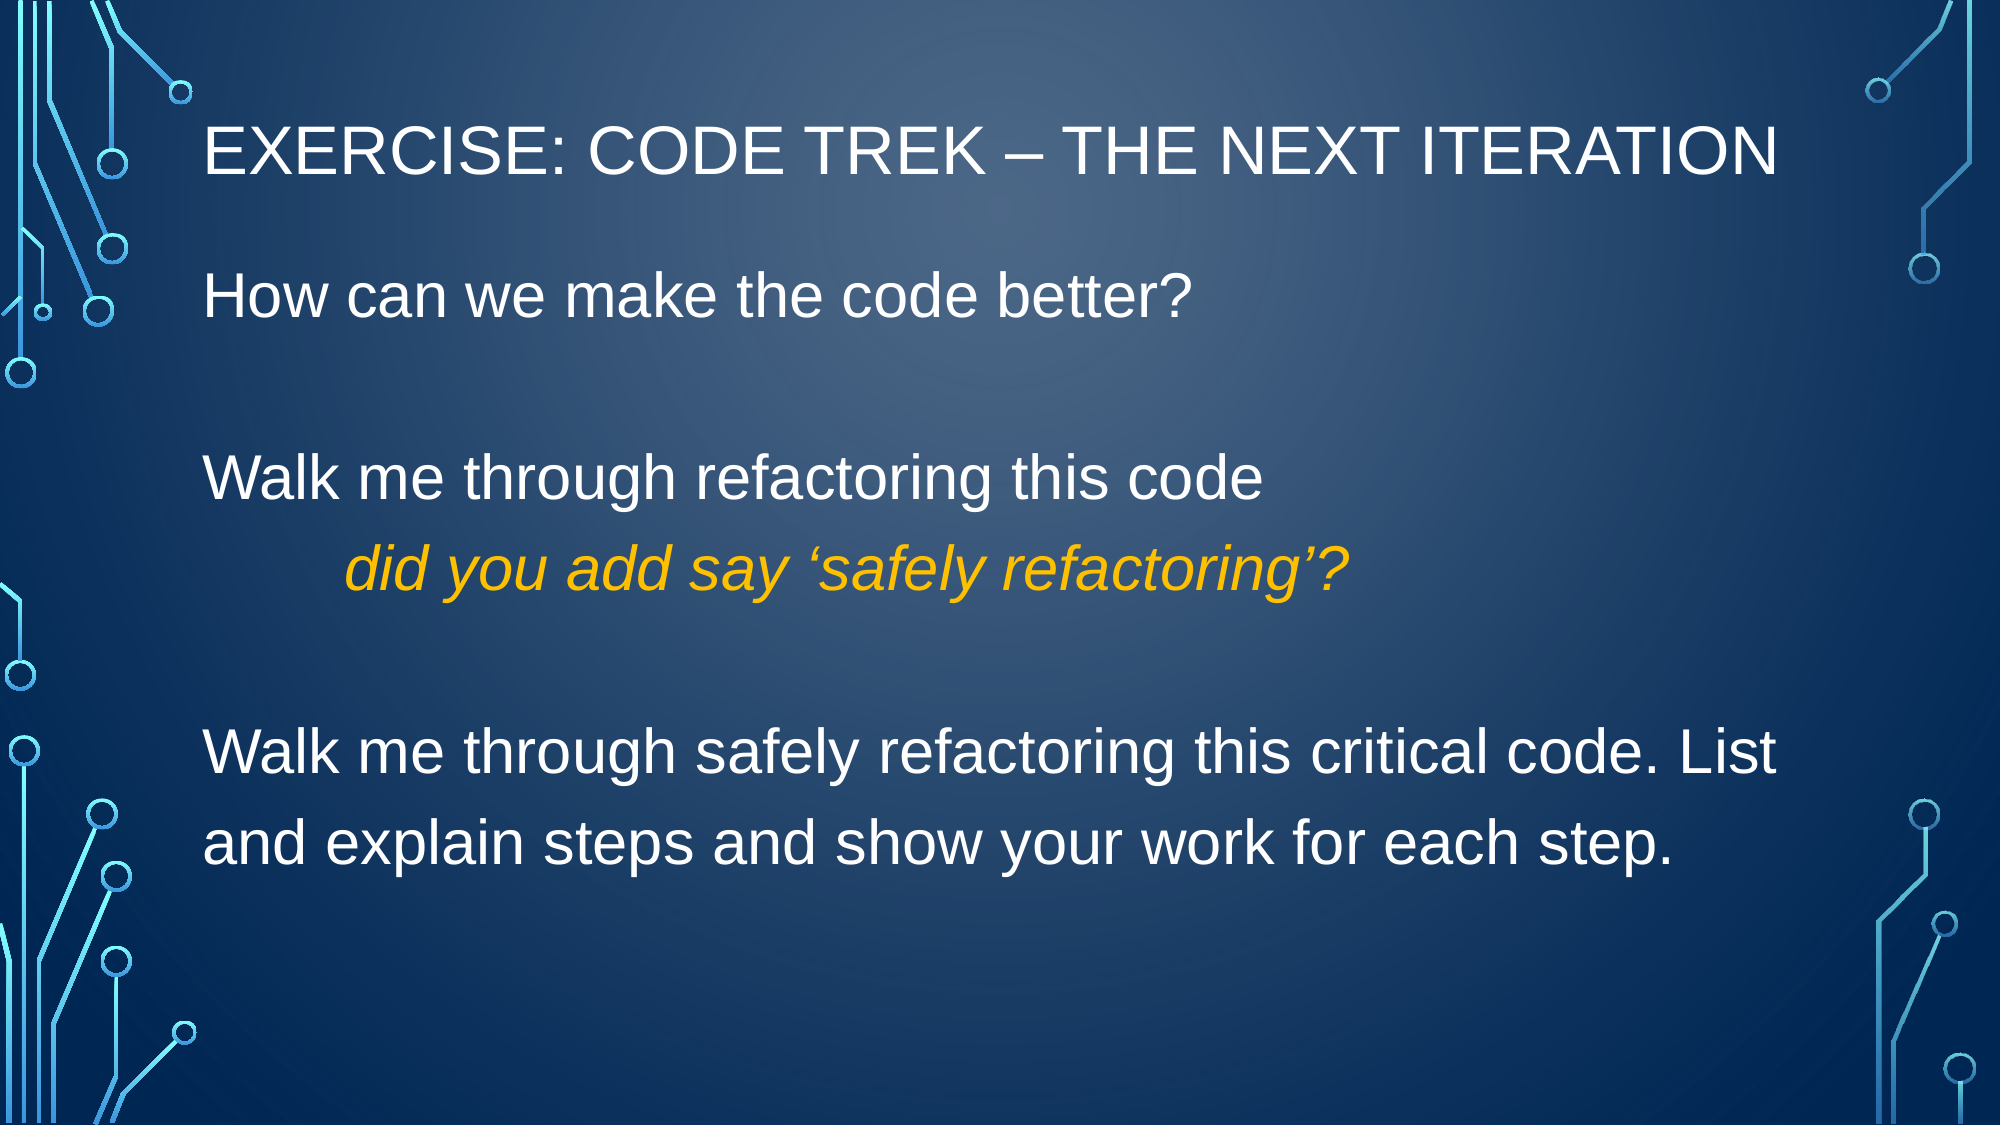

# EXERCISE: CODE TREK – THE NEXT ITERATION
How can we make the code better?

Walk me through refactoring this code
	did you add say ‘safely refactoring’?

Walk me through safely refactoring this critical code. List and explain steps and show your work for each step.